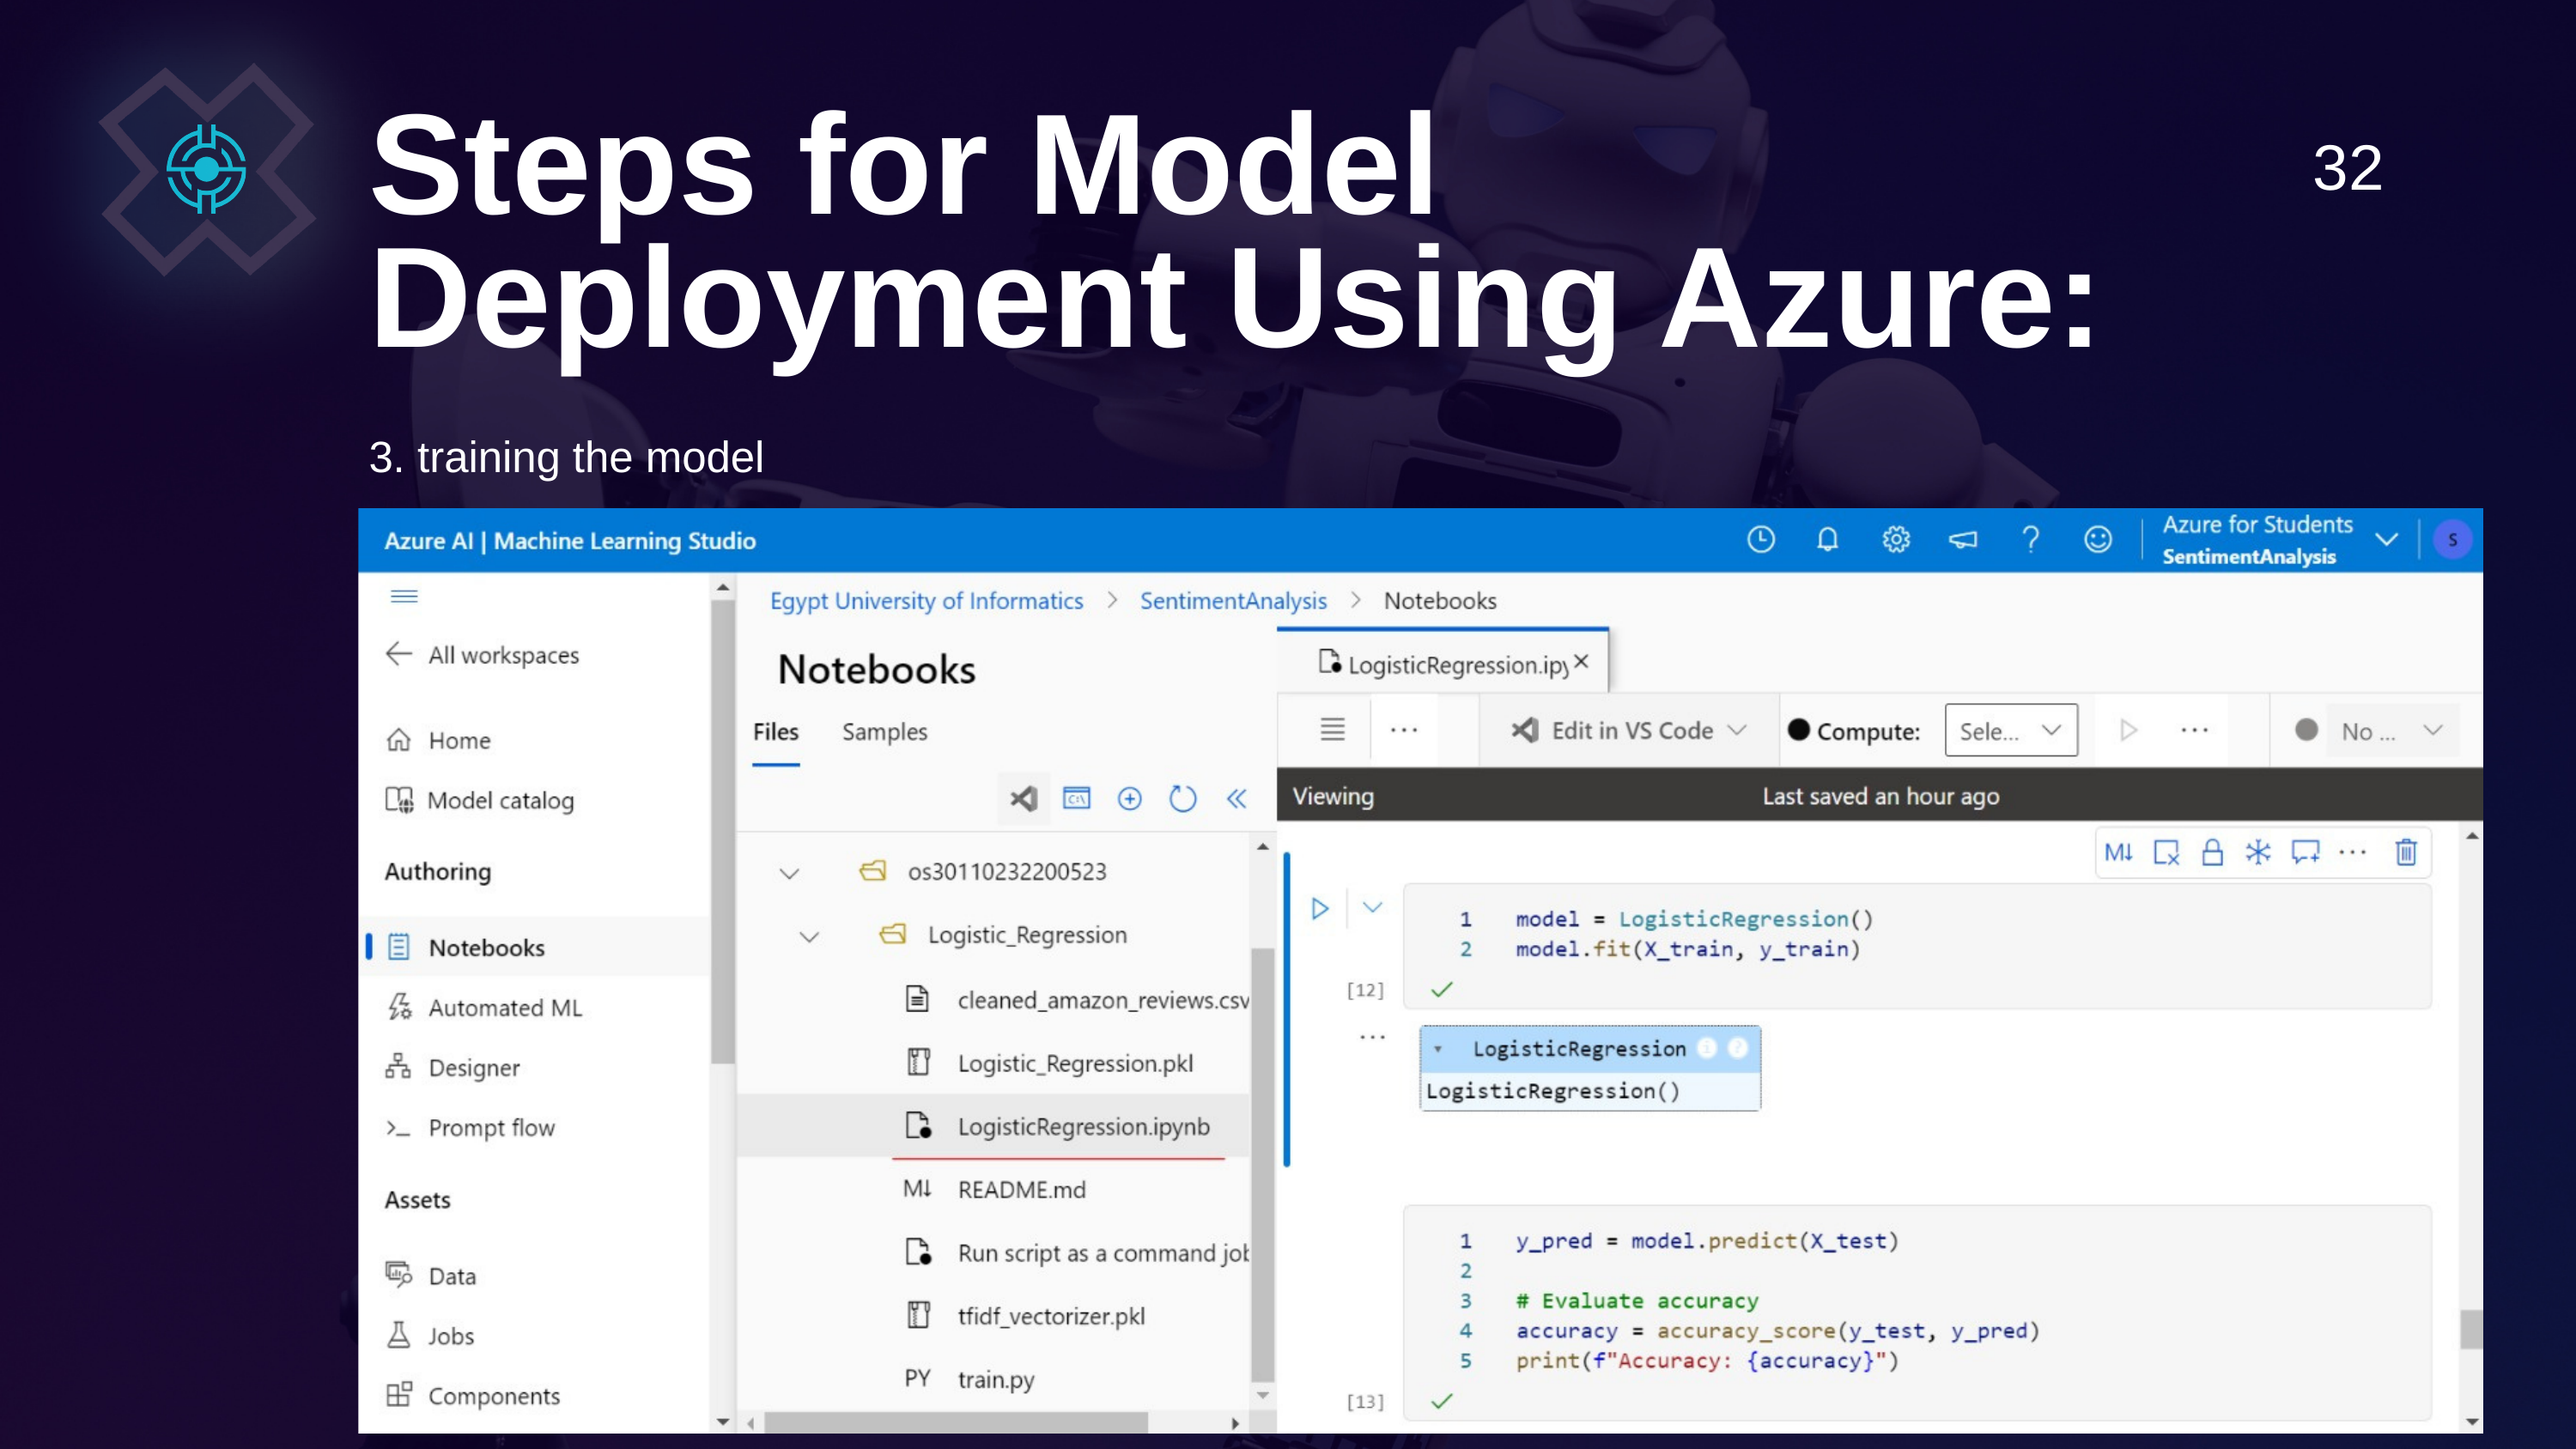

Steps for Model Deployment Using Azure:
32

3. training the model